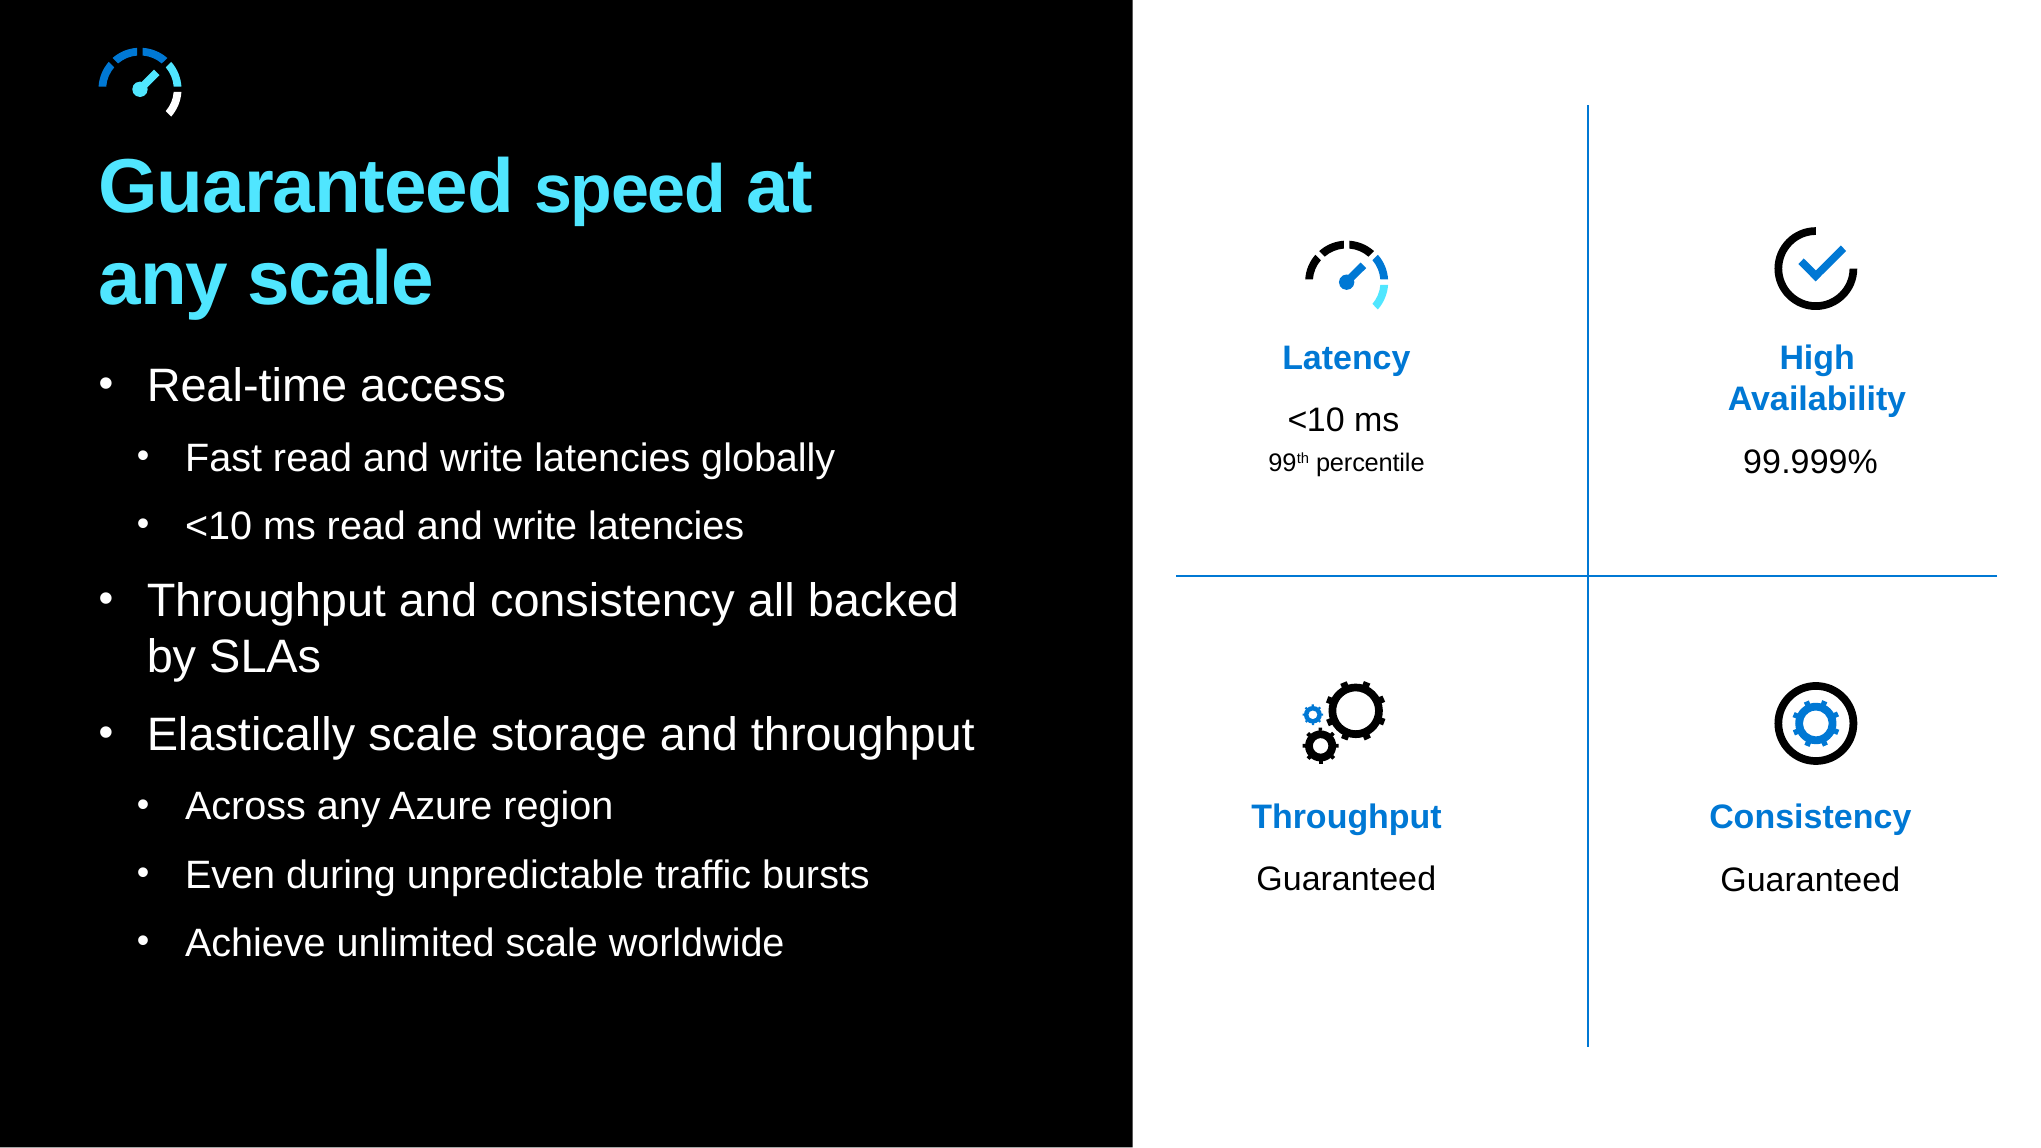

# Guaranteed speed at any scale

Latency
High Availability
Real-time access
Fast read and write latencies globally
<10 ms read and write latencies
Throughput and consistency all backed by SLAs
Elastically scale storage and throughput
Across any Azure region
Even during unpredictable traffic bursts
Achieve unlimited scale worldwide
<10 ms
99th percentile
99.999%

Throughput
Consistency
Guaranteed
Guaranteed